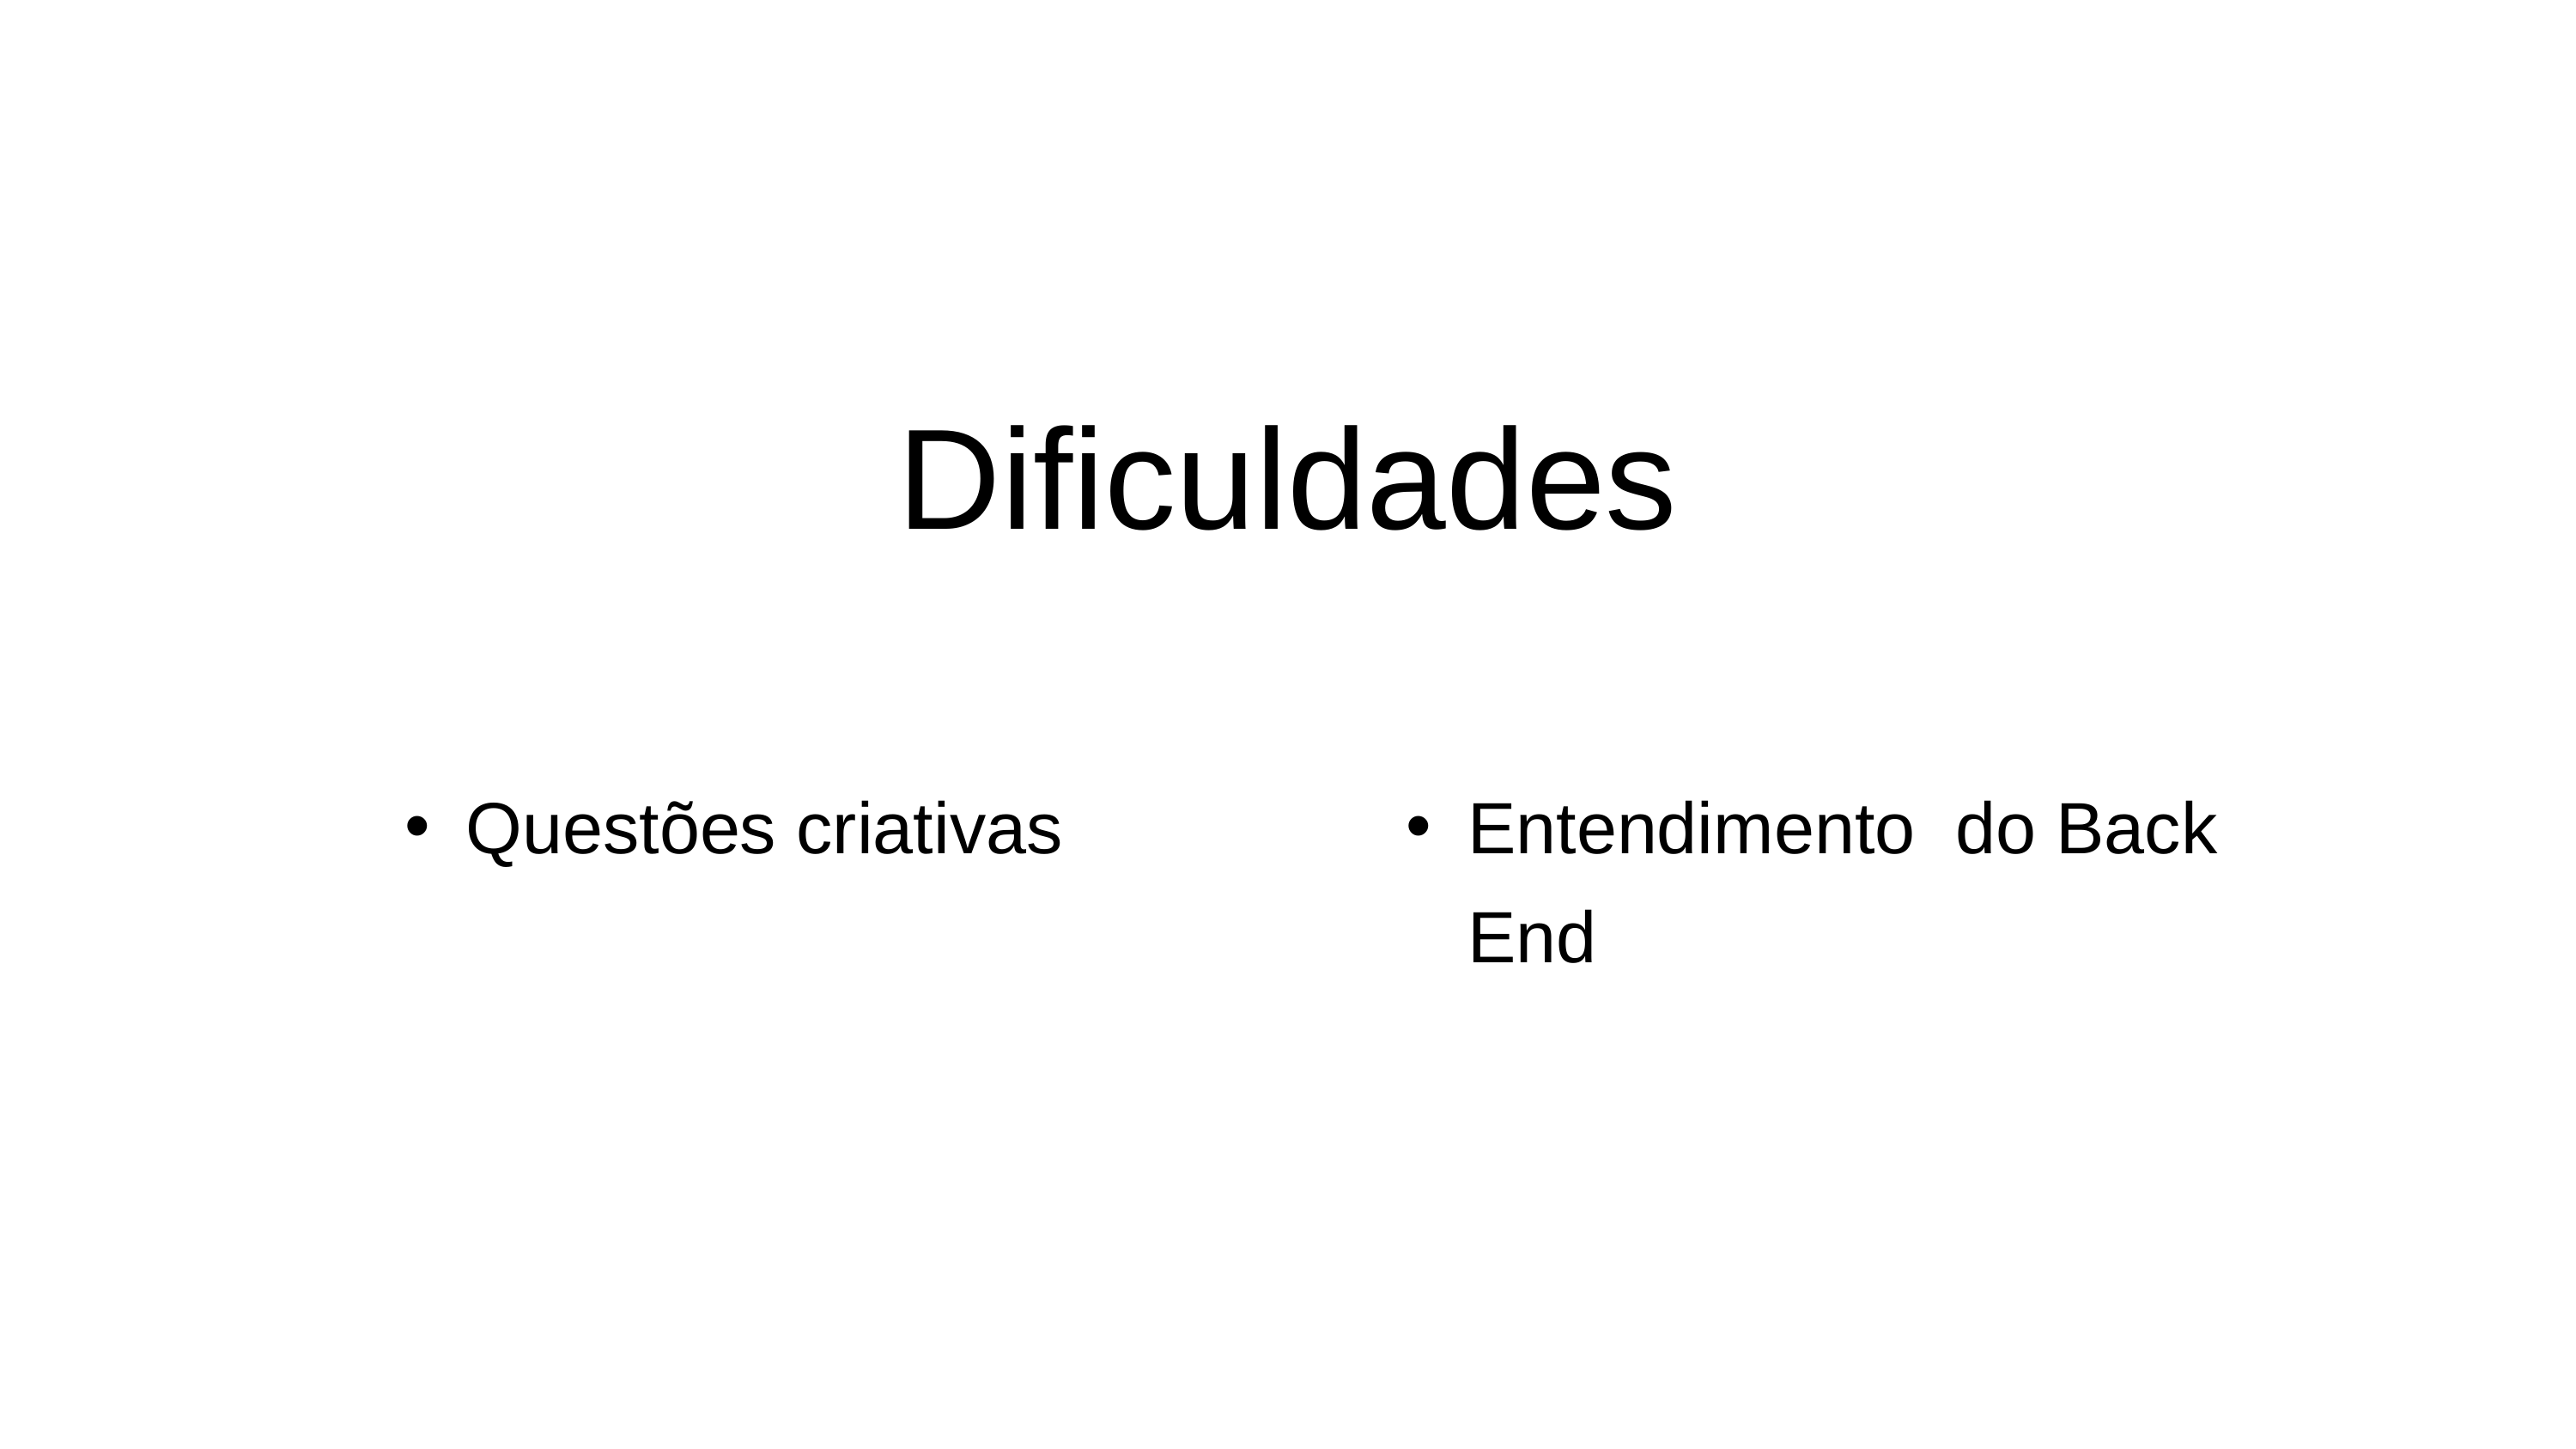

Dificuldades
Questões criativas
Entendimento  do Back End